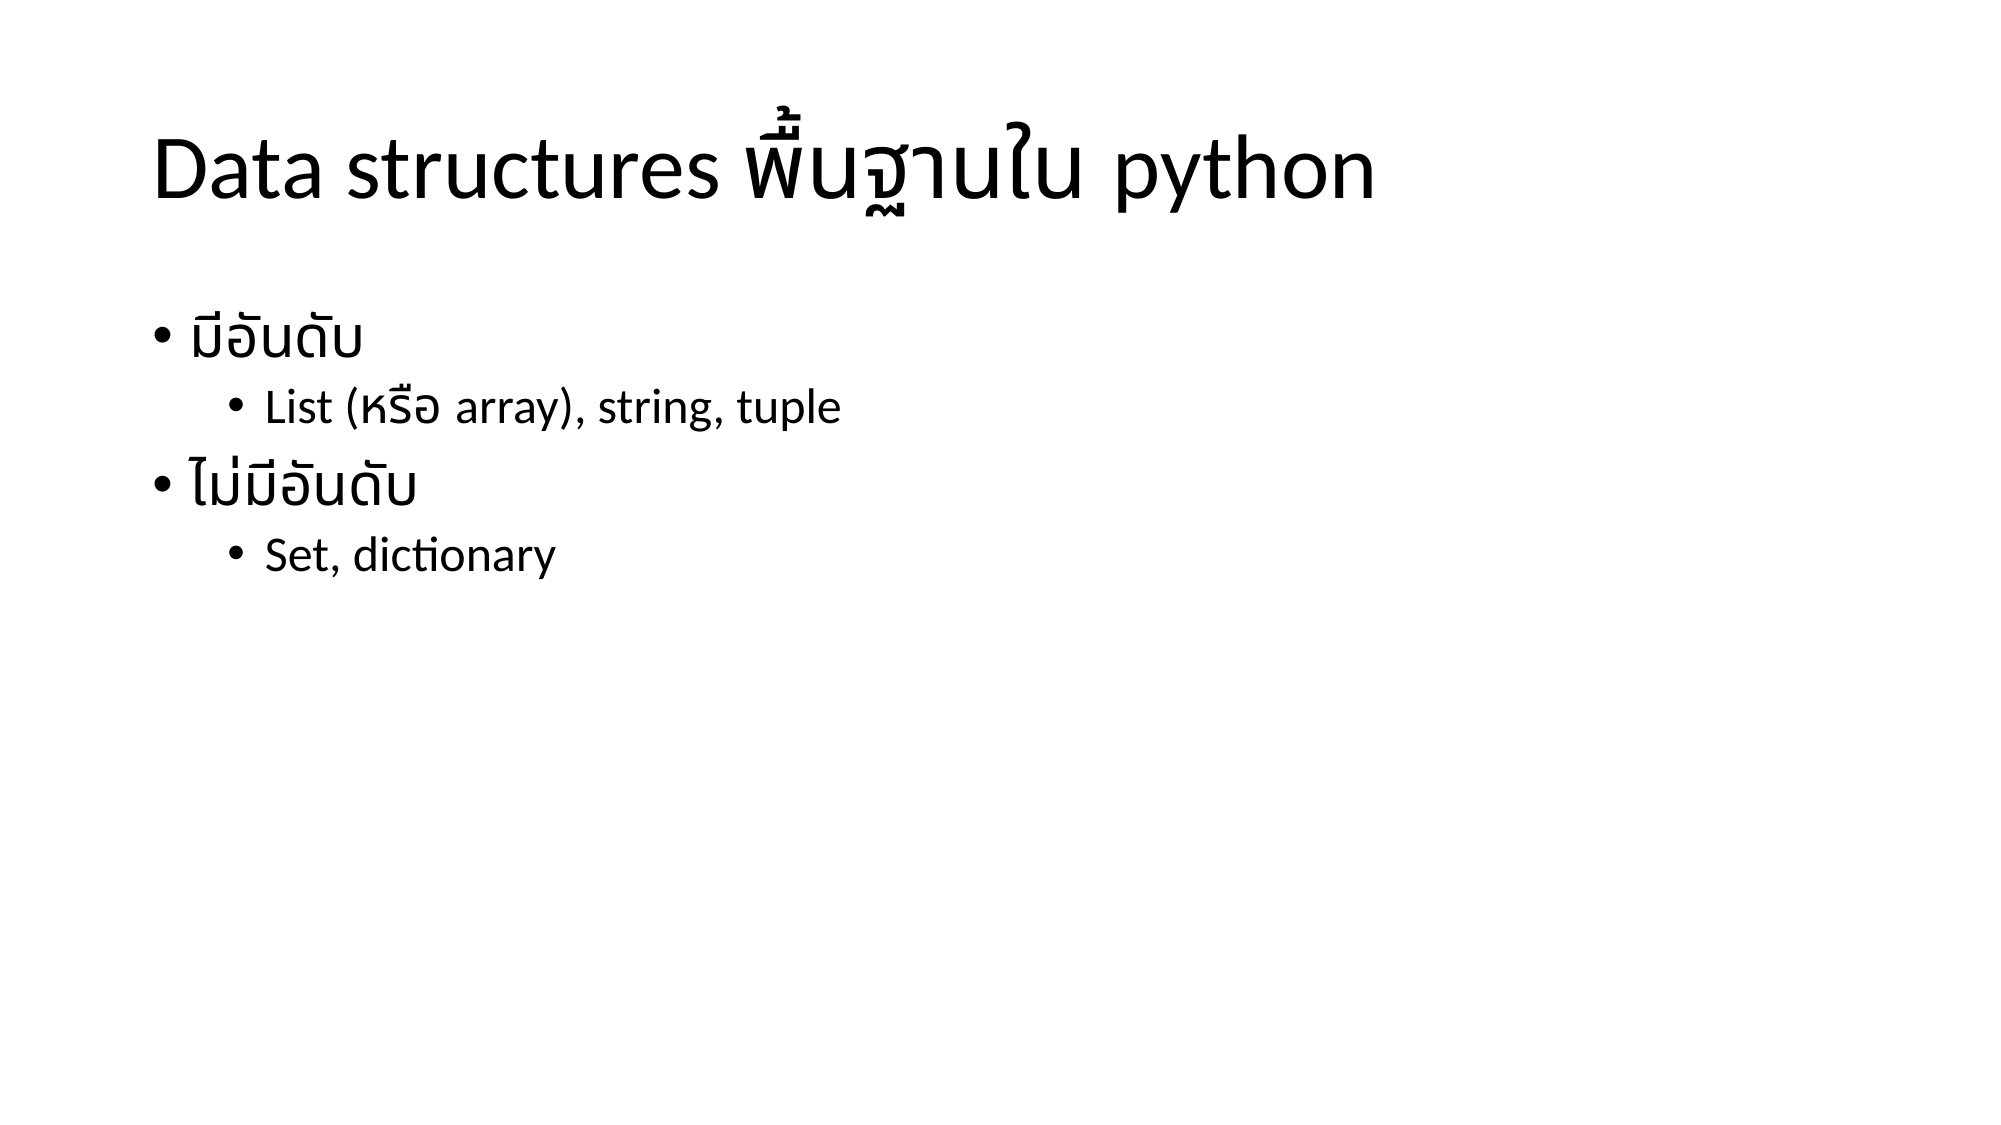

# Data structures พื้นฐานใน python
มีอันดับ
List (หรือ array), string, tuple
ไม่มีอันดับ
Set, dictionary